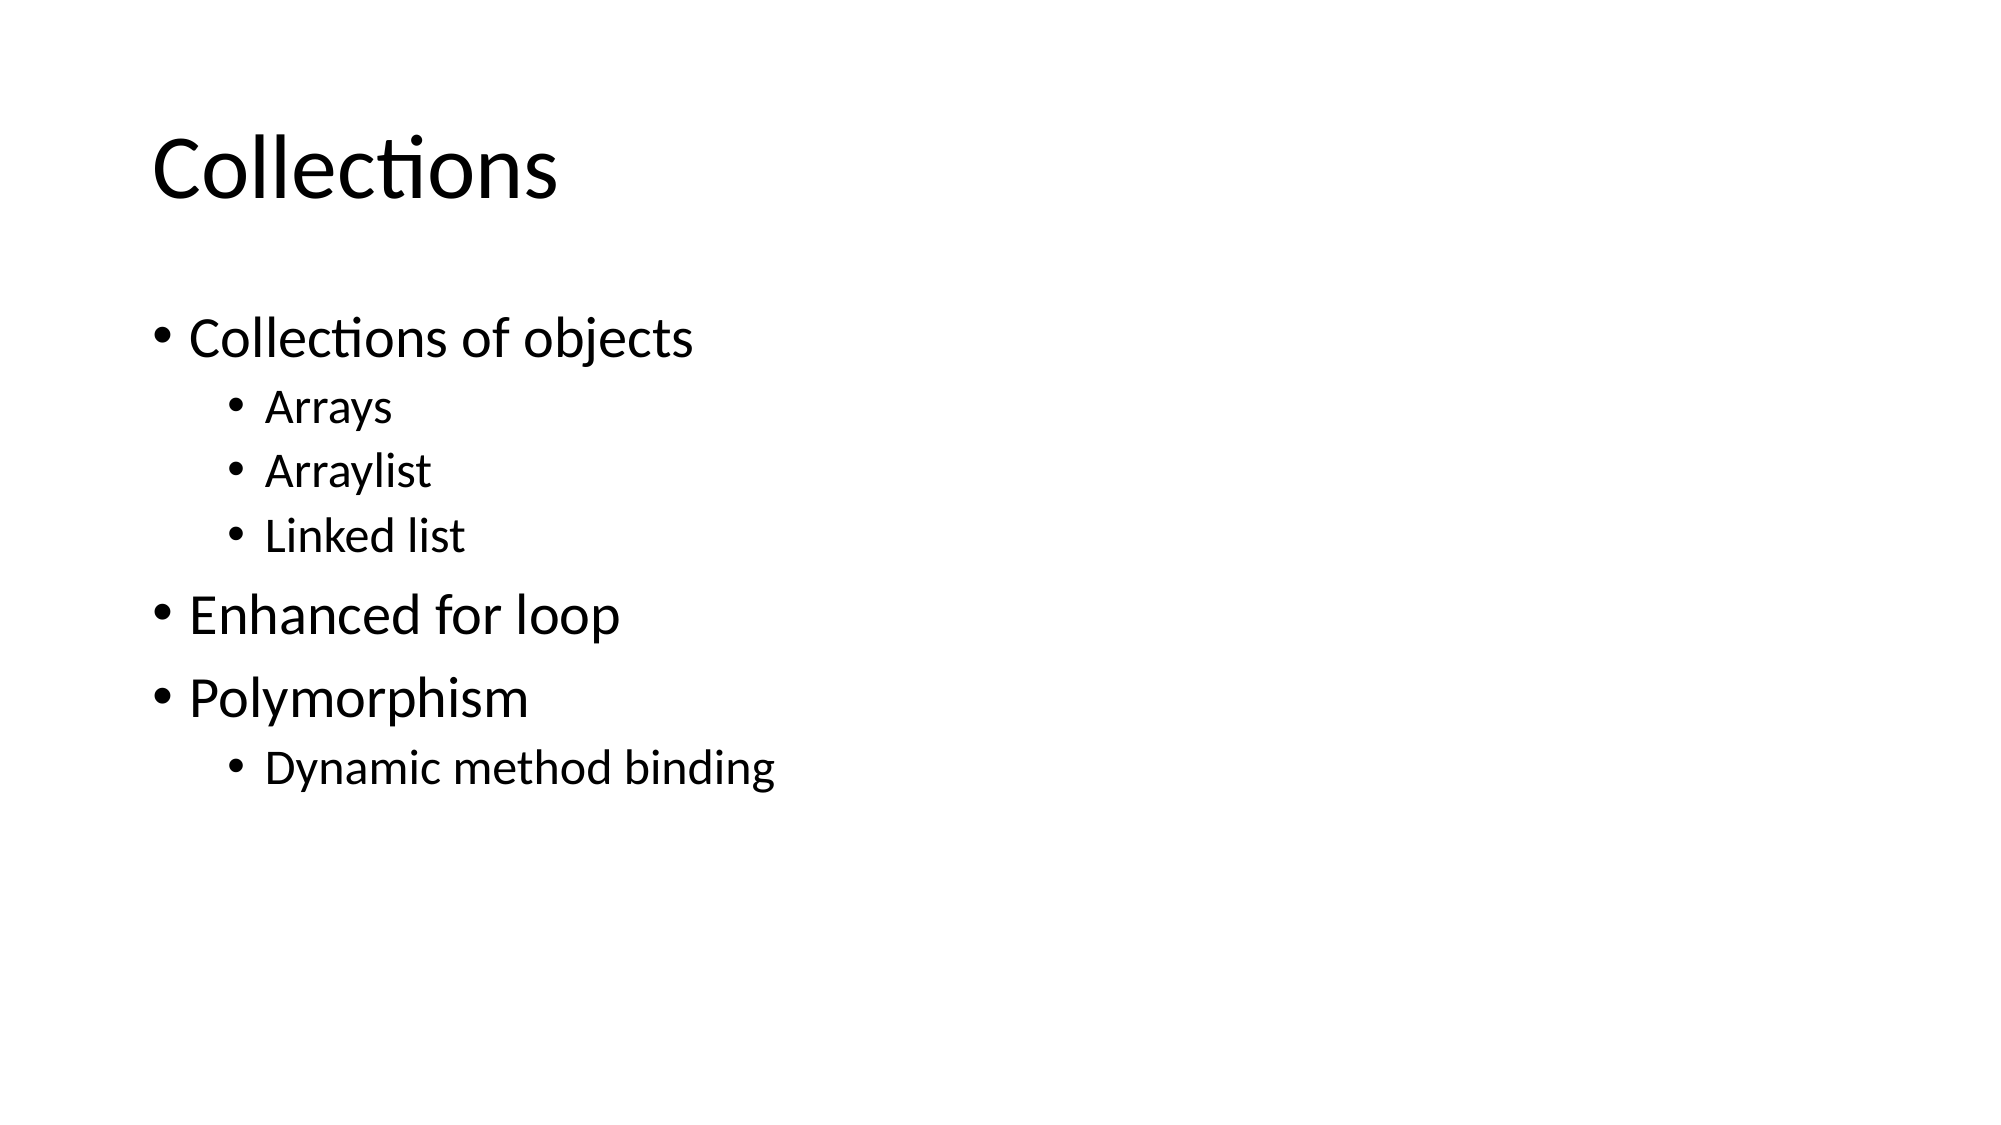

# Collections
Collections of objects
Arrays
Arraylist
Linked list
Enhanced for loop
Polymorphism
Dynamic method binding